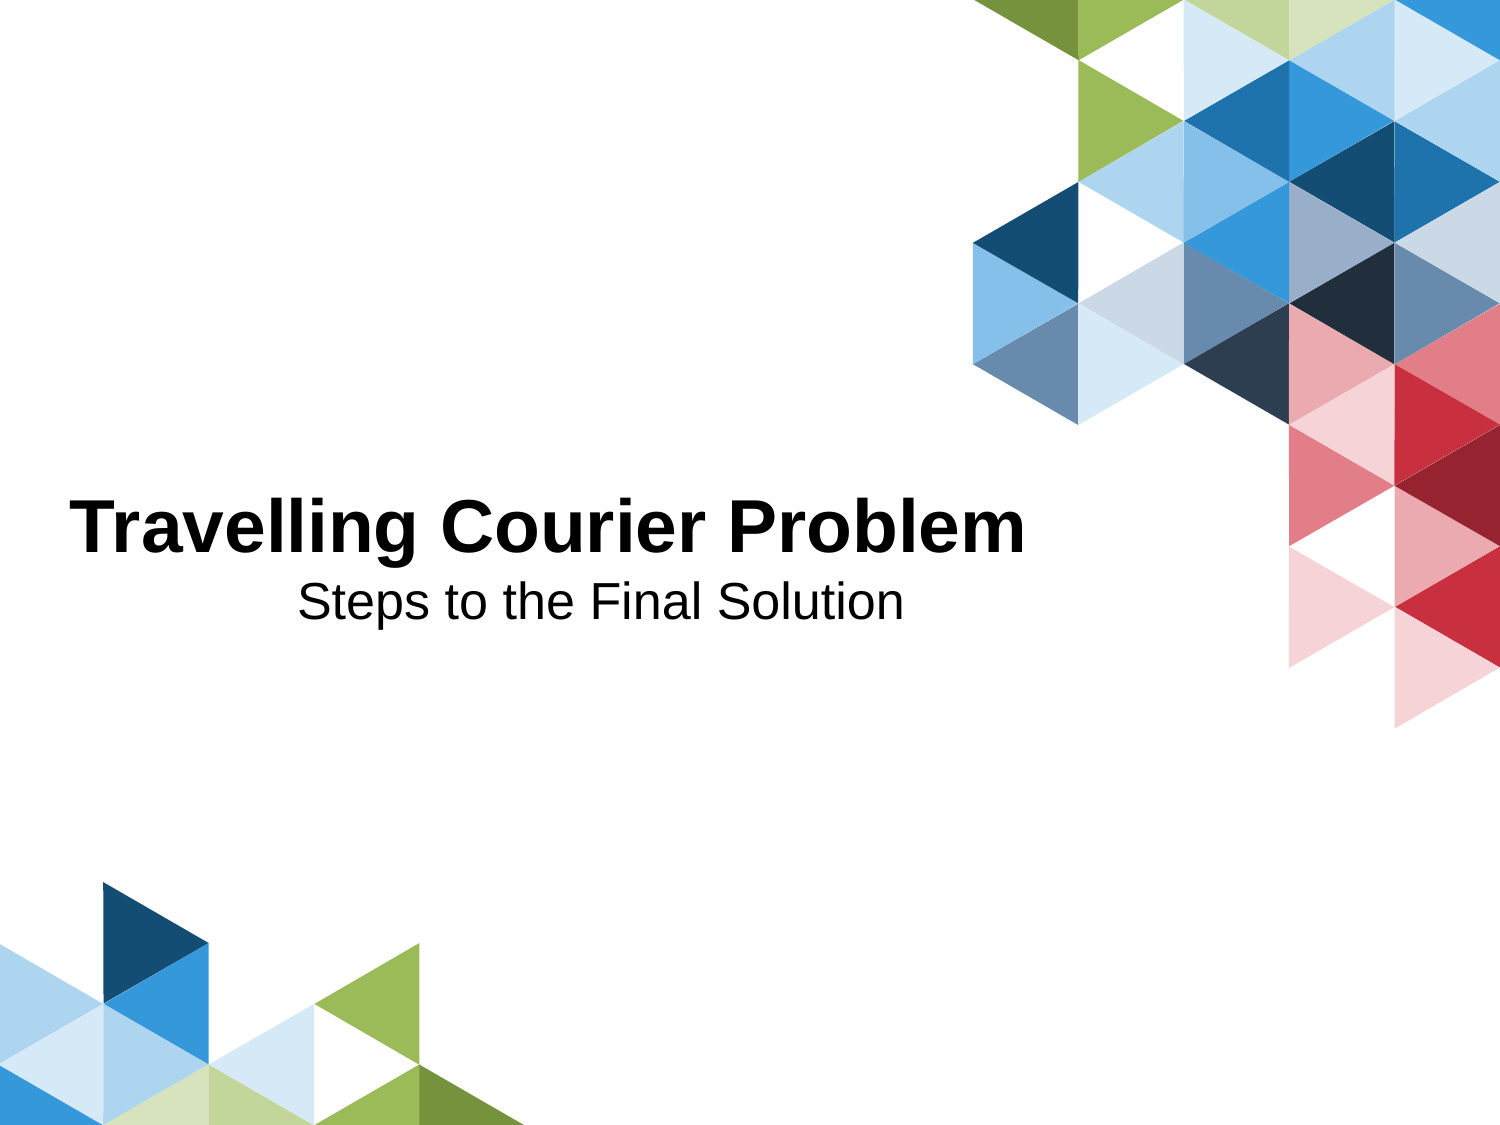

# Travelling Courier Problem
Steps to the Final Solution